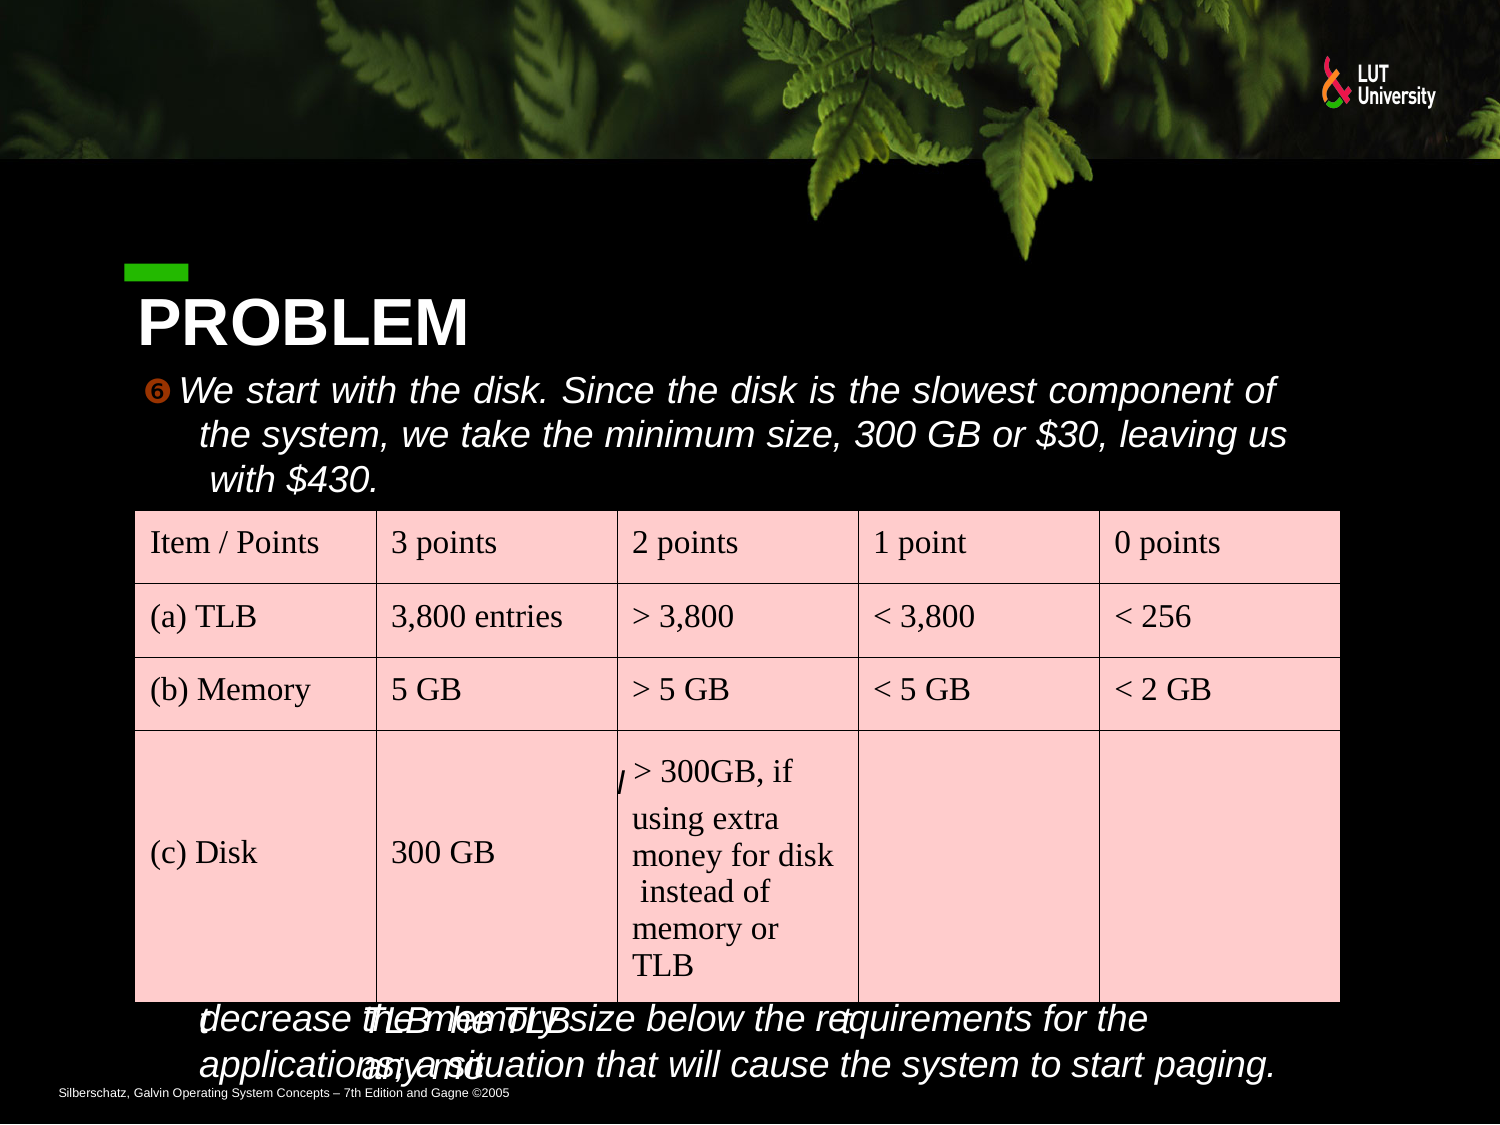

# Problem
❻ We start with the disk. Since the disk is the slowest component of  the system, we take the minimum size, 300 GB or $30, leaving us  with $430.
| Item / Points | 3 points | 2 points | 1 point | 0 points |
| --- | --- | --- | --- | --- |
| (a) TLB | 3,800 entries | > 3,800 | < 3,800 | < 256 |
| (b) Memory | 5 GB | > 5 GB | < 5 GB | < 2 GB |
| (c) Disk | 300 GB | l > 300GB, if using extra money for disk instead of memory or TLB |  |  |
❻	Since the
the minim
TLB does not c
um number of
ontain process
entries to map t
identifiers, we
he working set
only need
for a single
process –
256 MB / 64 K
B = 4,096 entri
es or $409.60,
leaving us
with $21.4
❻	With the re
0.
maining mone
y, we could bu
y 2 GB. Howev
er, since the
maximum
of 256 MB,
so we sho
❻	While this  increase t
number of app
we should pr  uld spend $38
will cause TLB  he TLB any mo
ications is 20
ovide 5 GB of  0 on 3,800 entr
misses, it doe  re, since that
each with a wo
RAM ($50) to av  ies.
s not make se  would require t
rking set size
oid paging,

nse to  hat we
decrease the memory size below the requirements for the  applications; a situation that will cause the system to start paging.
Silberschatz, Galvin Operating System Concepts – 7th Edition and Gagne ©2005